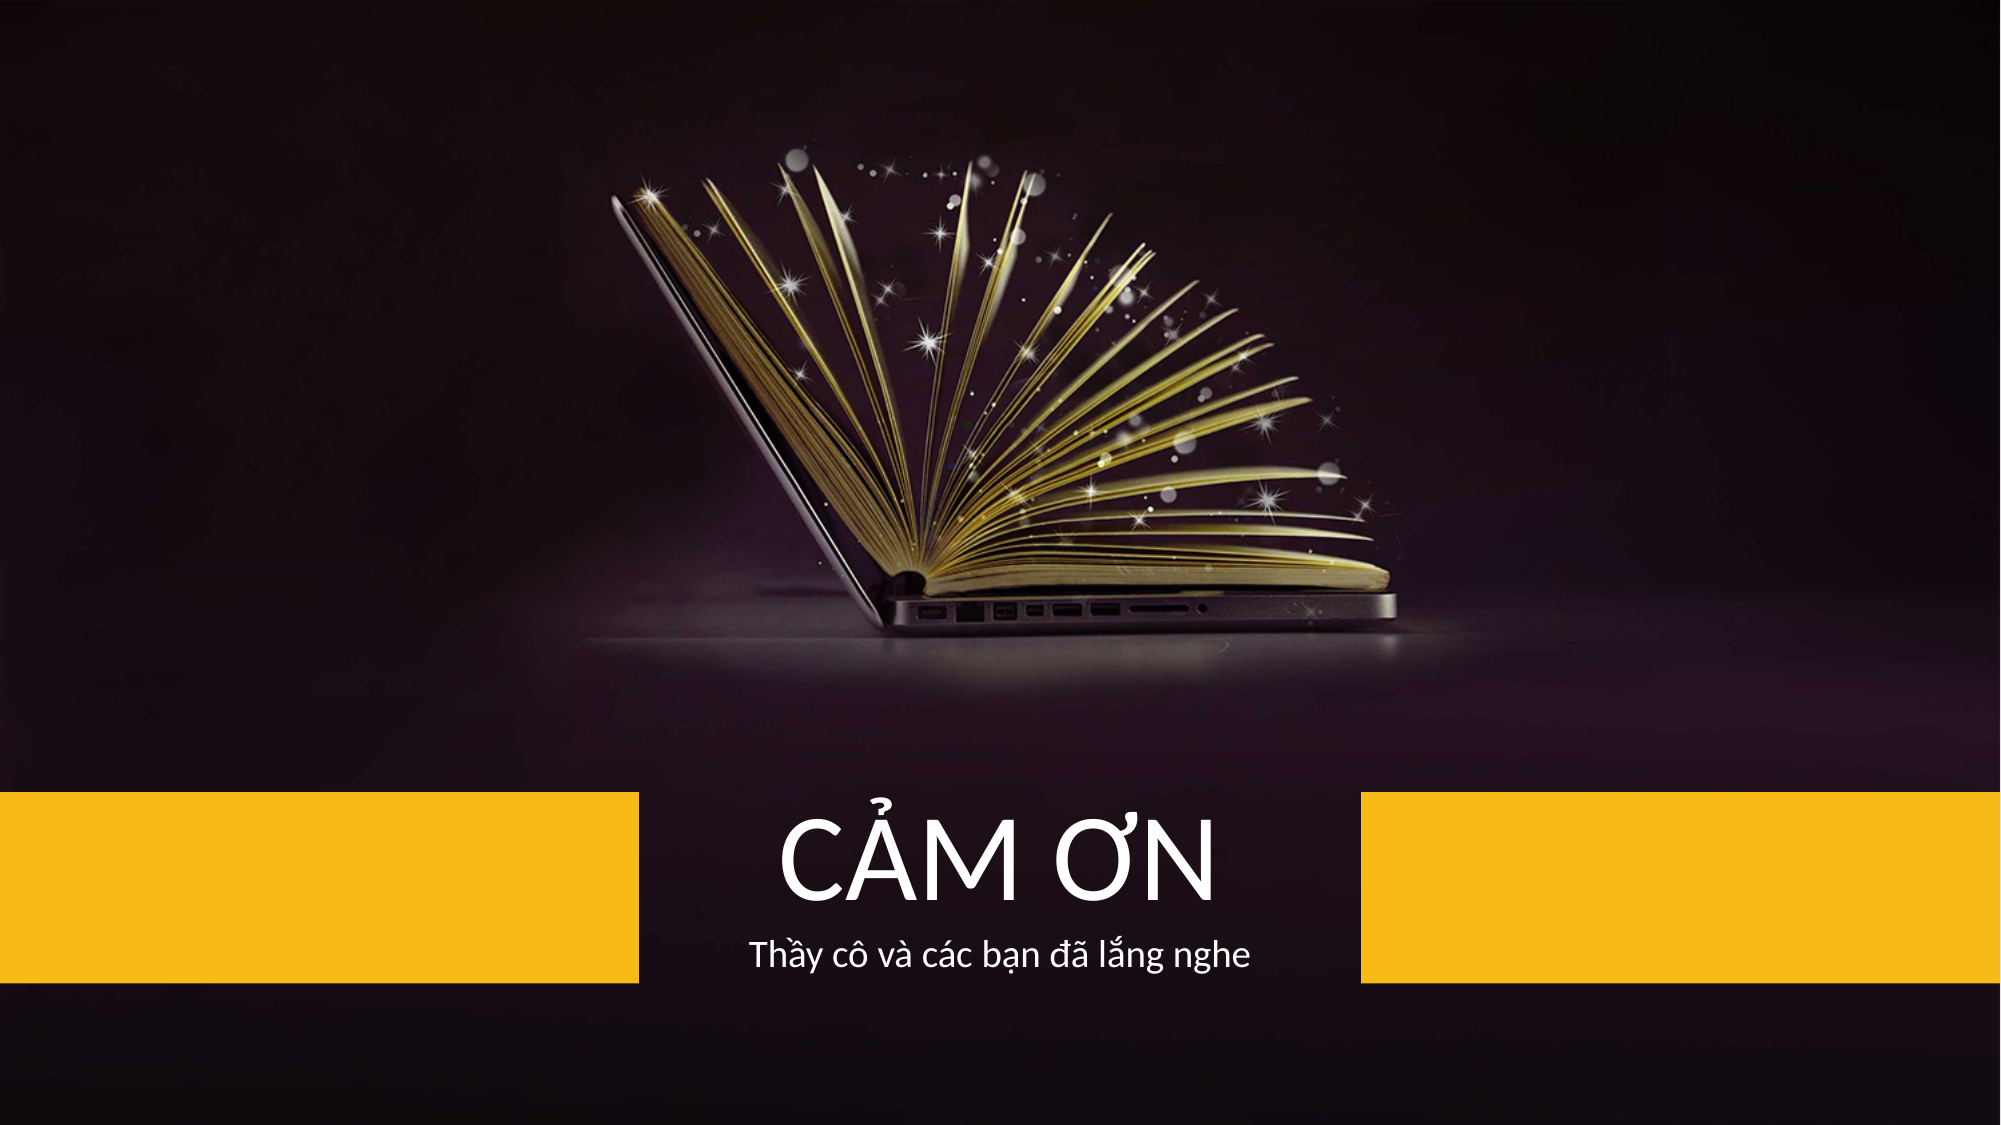

CẢM ƠN
Thầy cô và các bạn đã lắng nghe